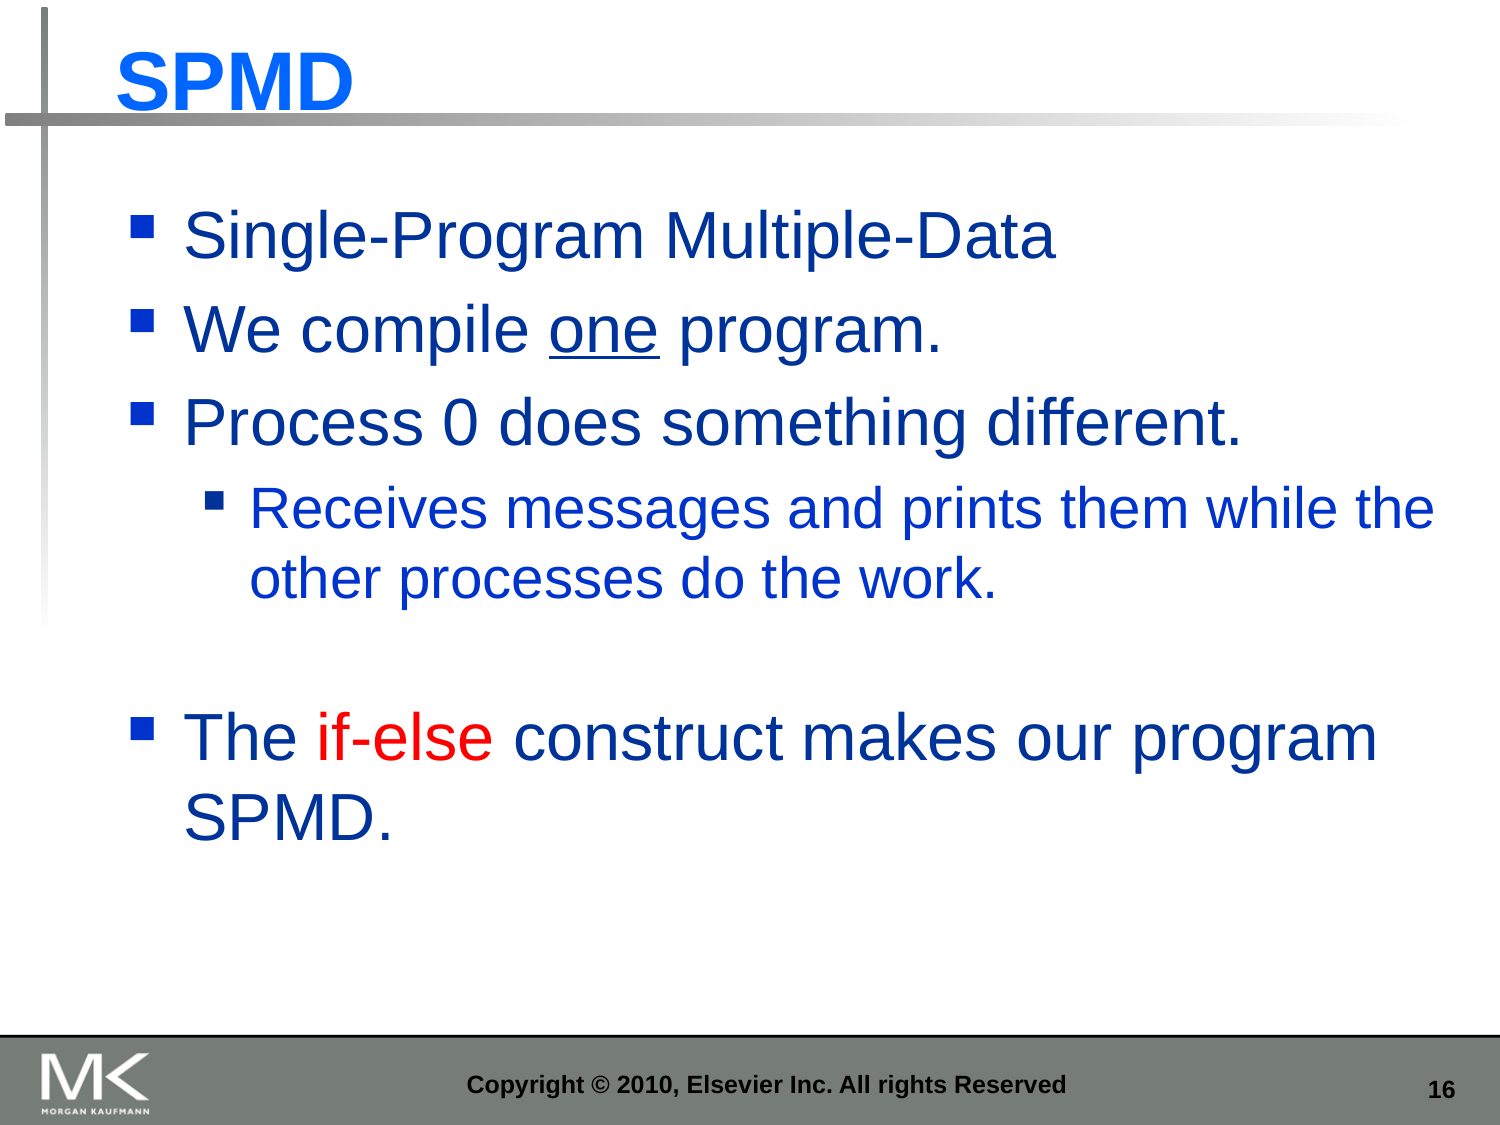

# SPMD
Single-Program Multiple-Data
We compile one program.
Process 0 does something different.
Receives messages and prints them while the other processes do the work.
The if-else construct makes our program SPMD.
Copyright © 2010, Elsevier Inc. All rights Reserved